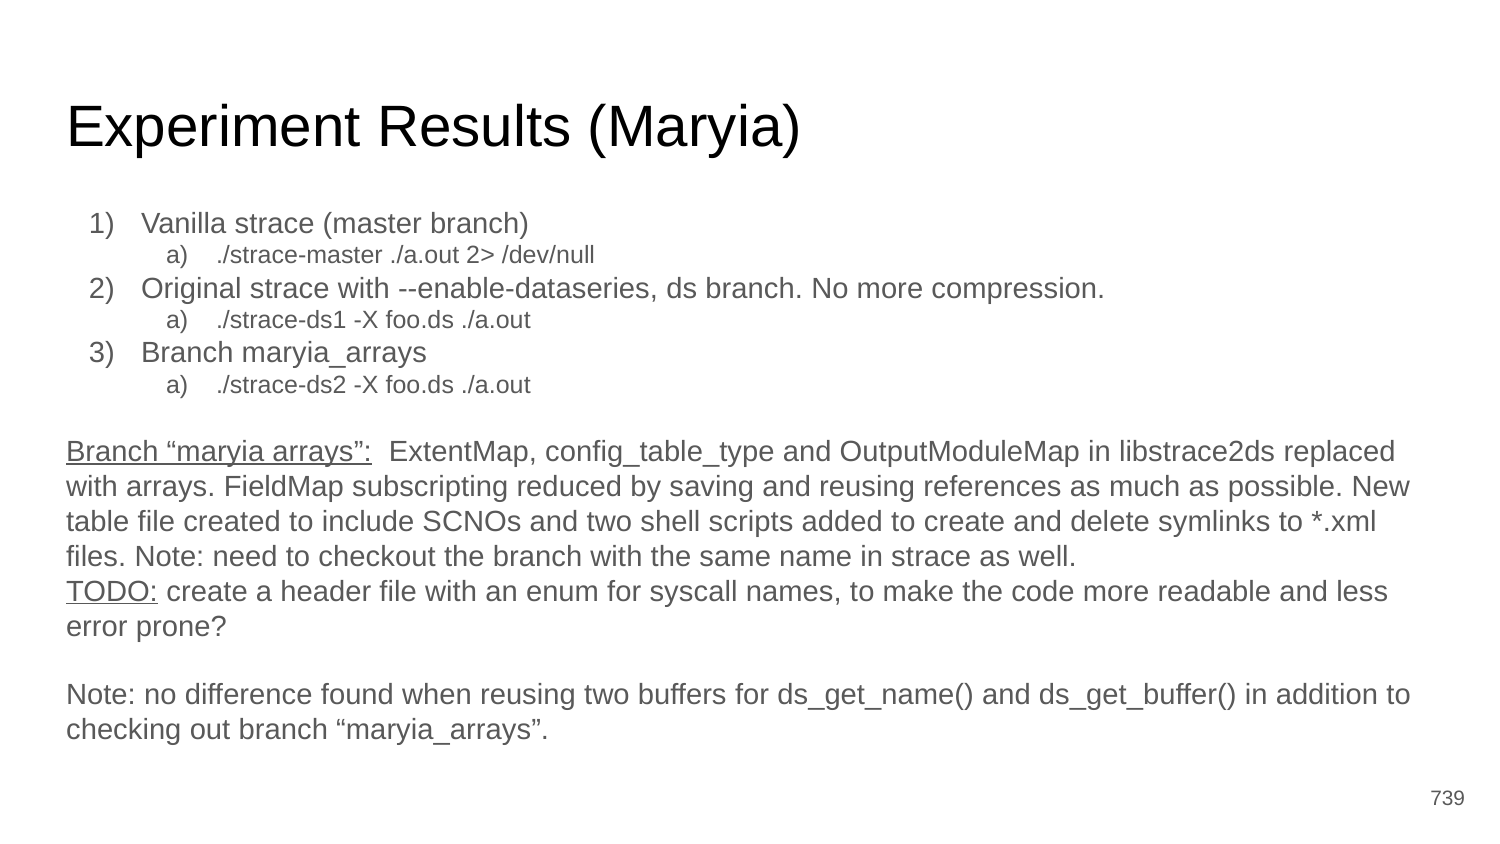

# Experiment Results (Maryia)
Vanilla strace (master branch)
./strace-master ./a.out 2> /dev/null
Original strace with --enable-dataseries, ds branch. No more compression.
./strace-ds1 -X foo.ds ./a.out
Branch maryia_arrays
./strace-ds2 -X foo.ds ./a.out
Branch “maryia arrays”:  ExtentMap, config_table_type and OutputModuleMap in libstrace2ds replaced with arrays. FieldMap subscripting reduced by saving and reusing references as much as possible. New table file created to include SCNOs and two shell scripts added to create and delete symlinks to *.xml files. Note: need to checkout the branch with the same name in strace as well.
TODO: create a header file with an enum for syscall names, to make the code more readable and less error prone?
Note: no difference found when reusing two buffers for ds_get_name() and ds_get_buffer() in addition to checking out branch “maryia_arrays”.
739